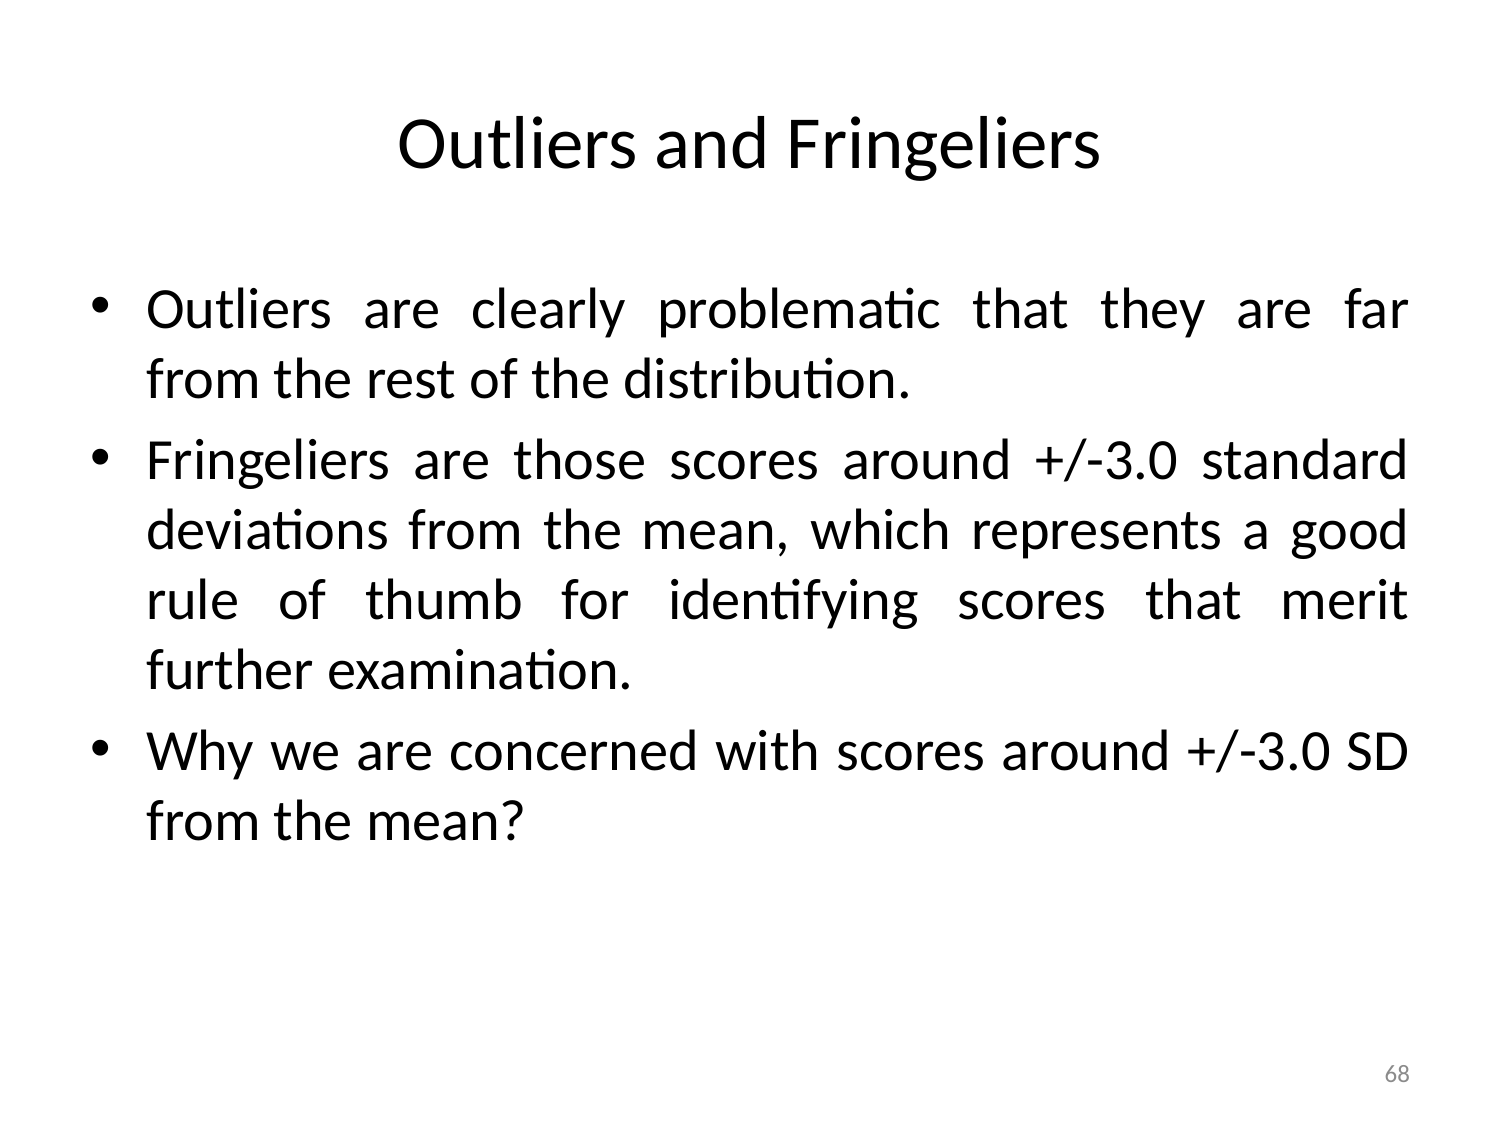

# Outliers and Fringeliers
Outliers are clearly problematic that they are far from the rest of the distribution.
Fringeliers are those scores around +/-3.0 standard deviations from the mean, which represents a good rule of thumb for identifying scores that merit further examination.
Why we are concerned with scores around +/-3.0 SD from the mean?

68